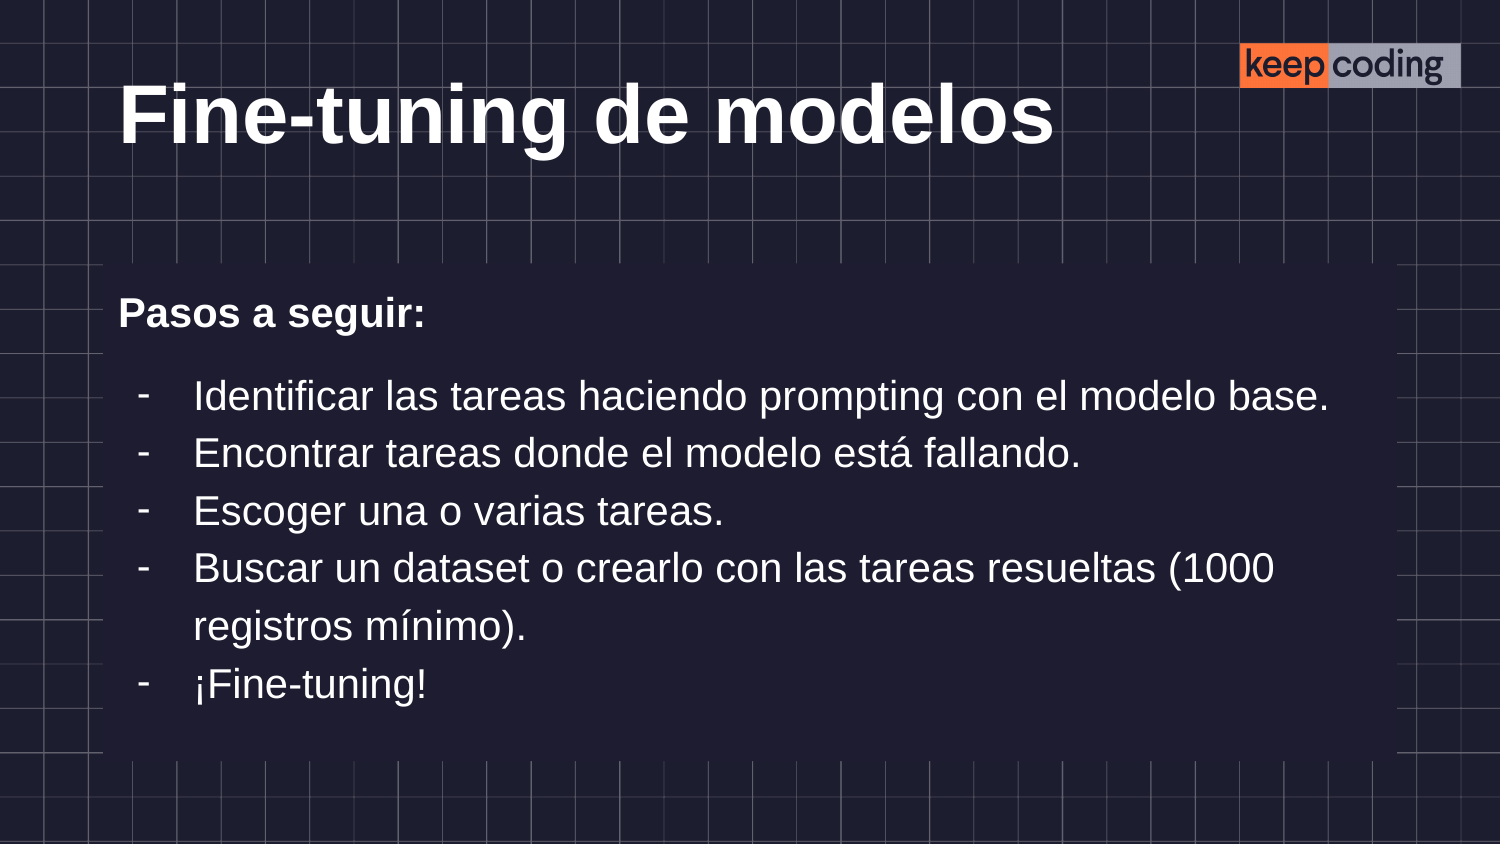

# Fine-tuning de modelos

Pasos a seguir:
Identificar las tareas haciendo prompting con el modelo base.
Encontrar tareas donde el modelo está fallando.
Escoger una o varias tareas.
Buscar un dataset o crearlo con las tareas resueltas (1000 registros mínimo).
¡Fine-tuning!